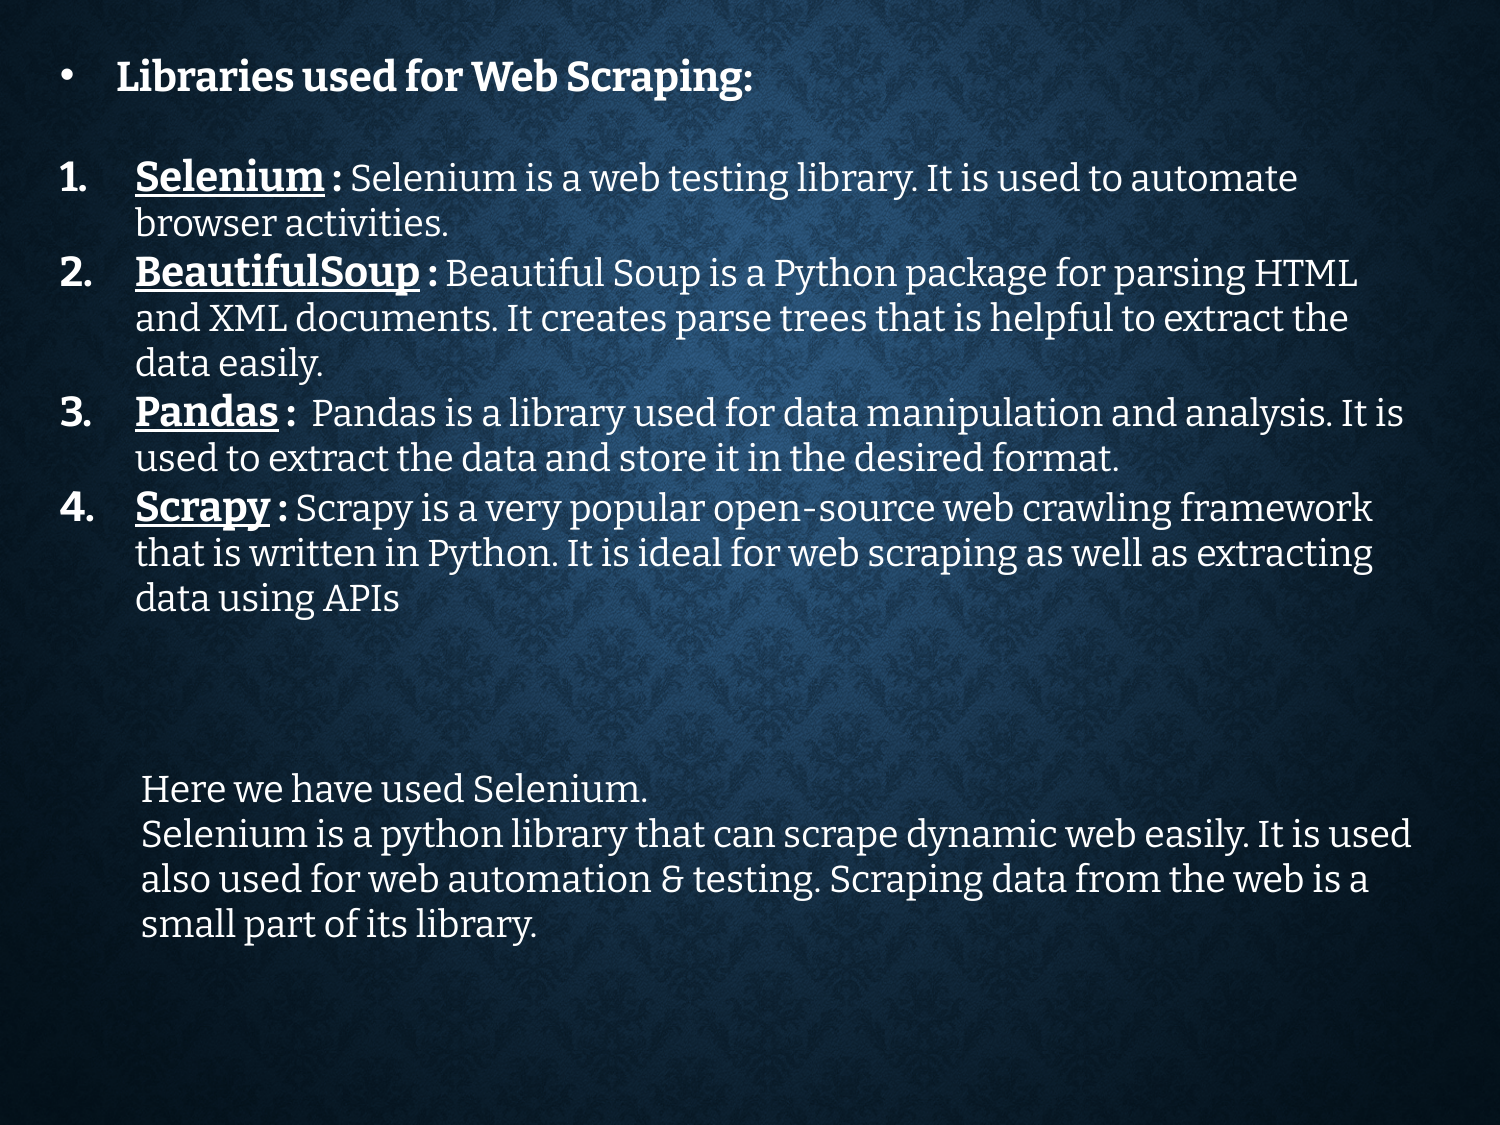

Libraries used for Web Scraping:

Selenium : Selenium is a web testing library. It is used to automate browser activities.
BeautifulSoup : Beautiful Soup is a Python package for parsing HTML and XML documents. It creates parse trees that is helpful to extract the data easily.
Pandas :  Pandas is a library used for data manipulation and analysis. It is used to extract the data and store it in the desired format.
Scrapy : Scrapy is a very popular open-source web crawling framework that is written in Python. It is ideal for web scraping as well as extracting data using APIs
Here we have used Selenium.
Selenium is a python library that can scrape dynamic web easily. It is used also used for web automation & testing. Scraping data from the web is a small part of its library.